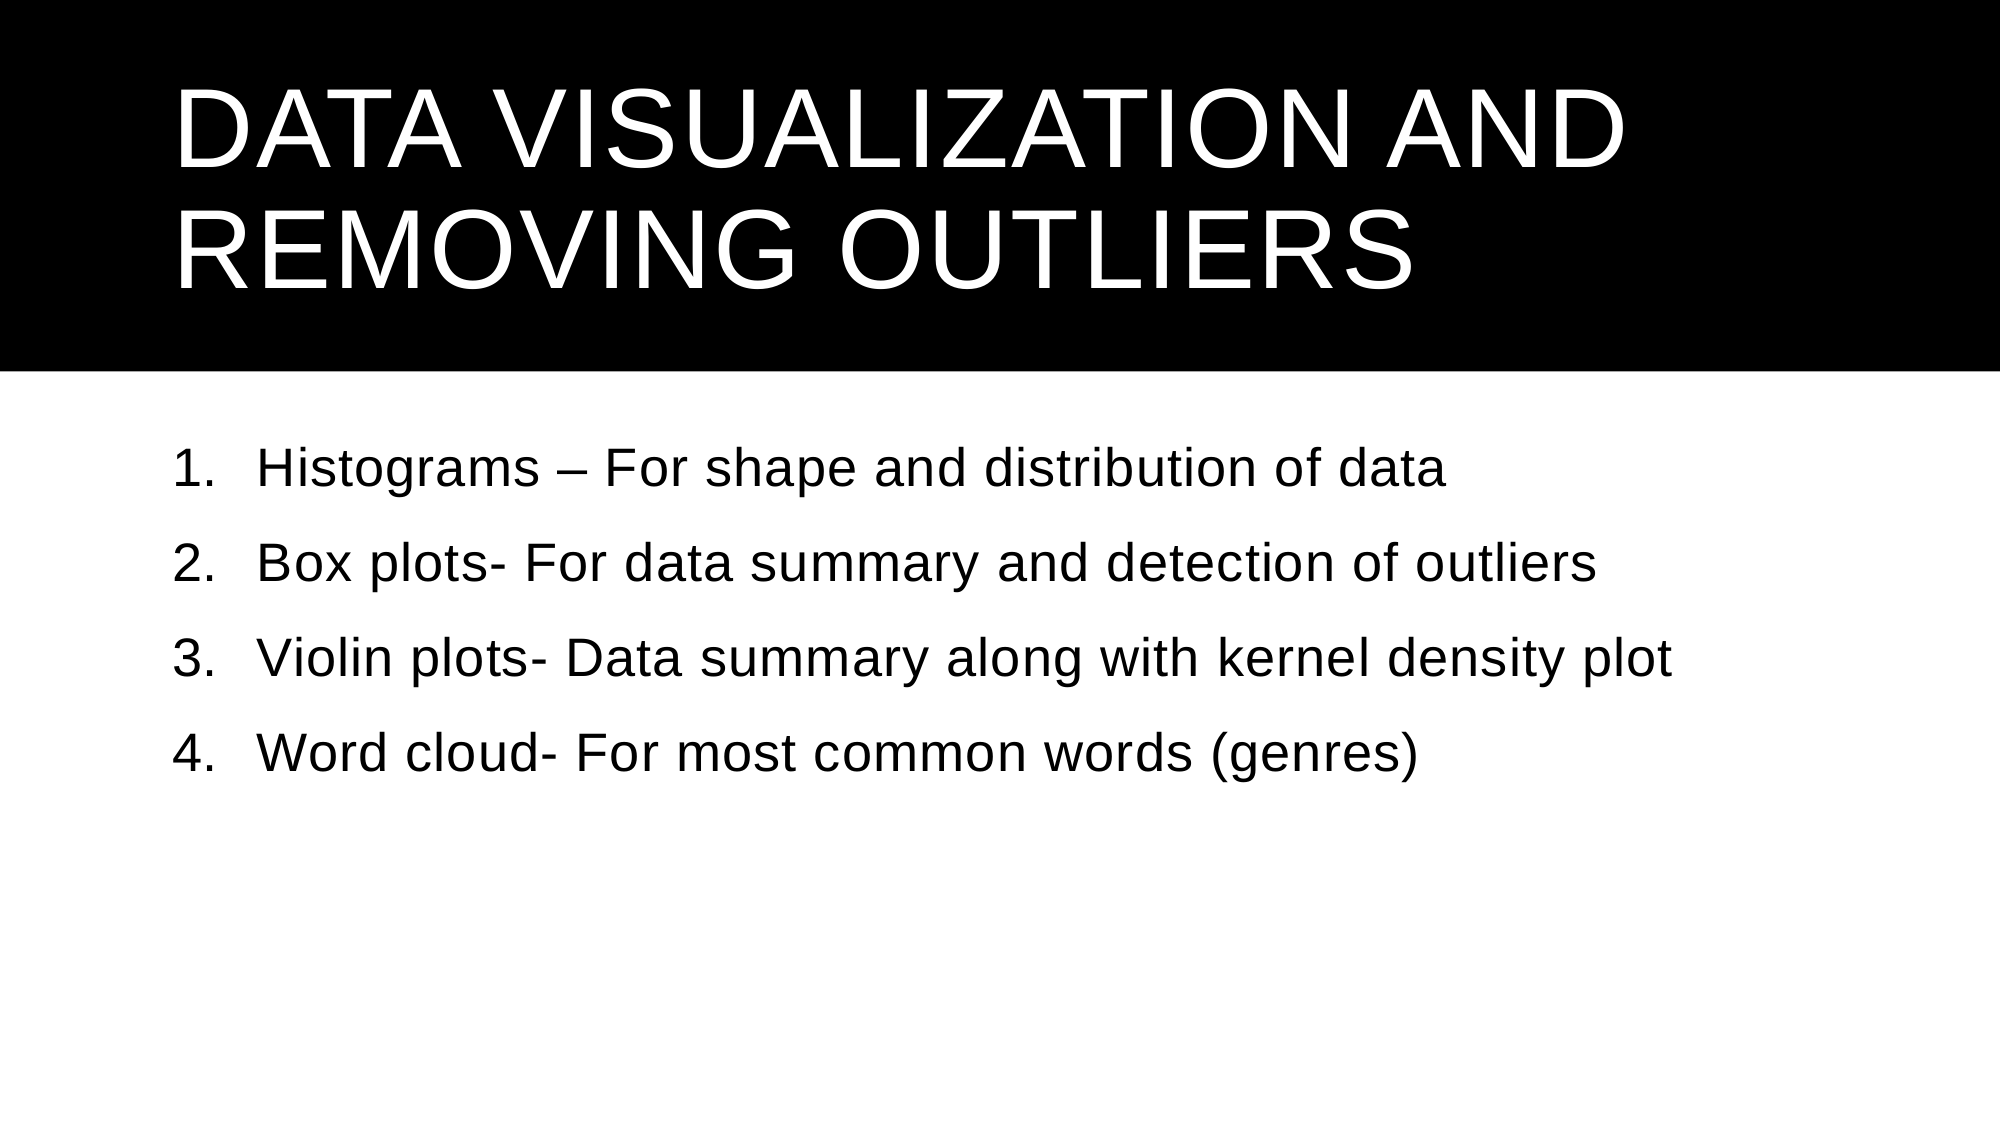

# Data visualization AND removing outliers
Histograms – For shape and distribution of data
Box plots- For data summary and detection of outliers
Violin plots- Data summary along with kernel density plot
Word cloud- For most common words (genres)